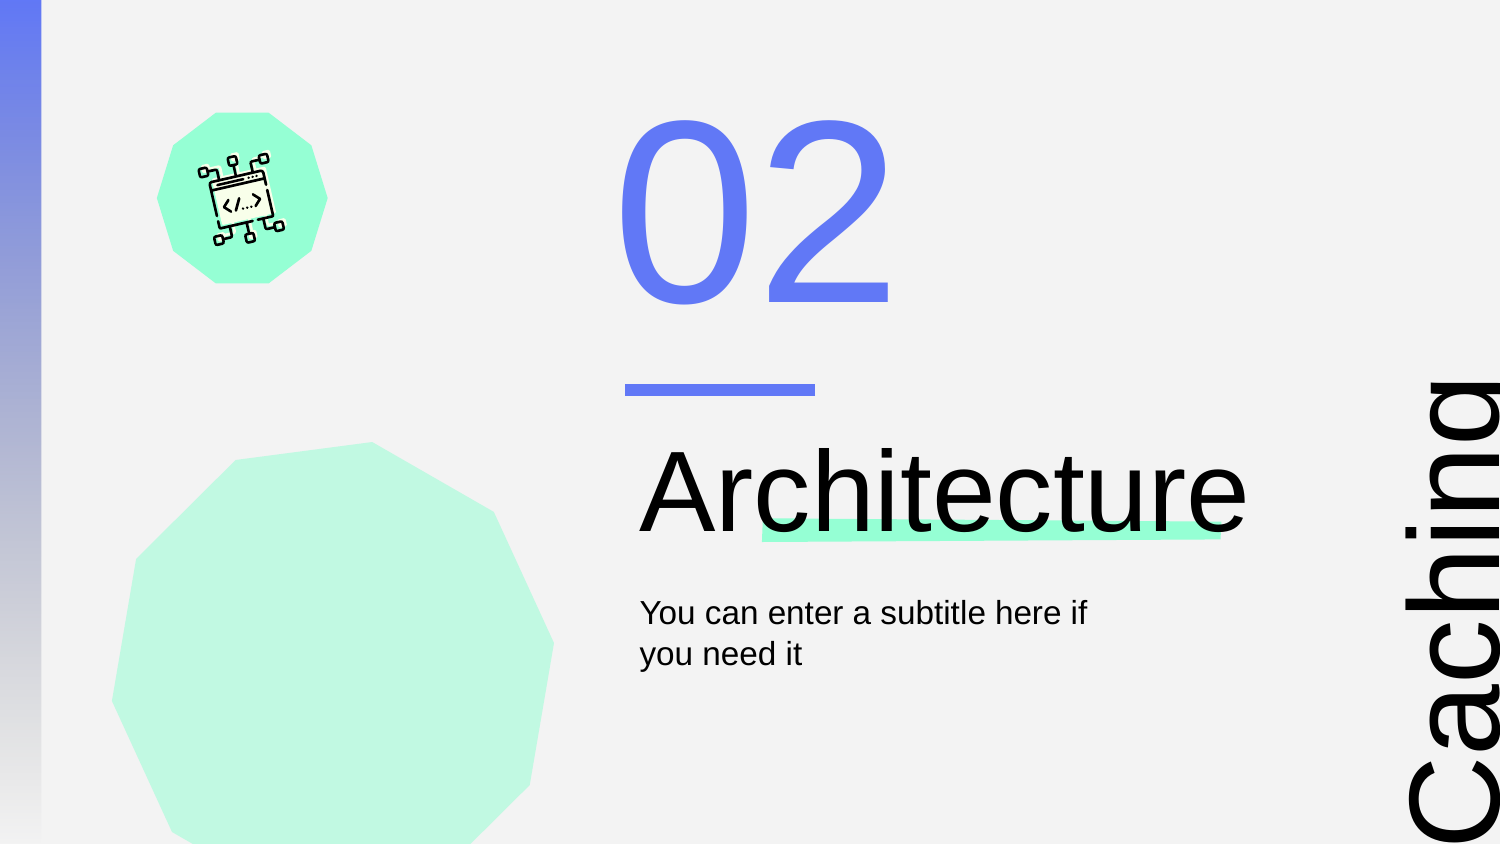

02

# Architecture
Caching

You can enter a subtitle here if you need it